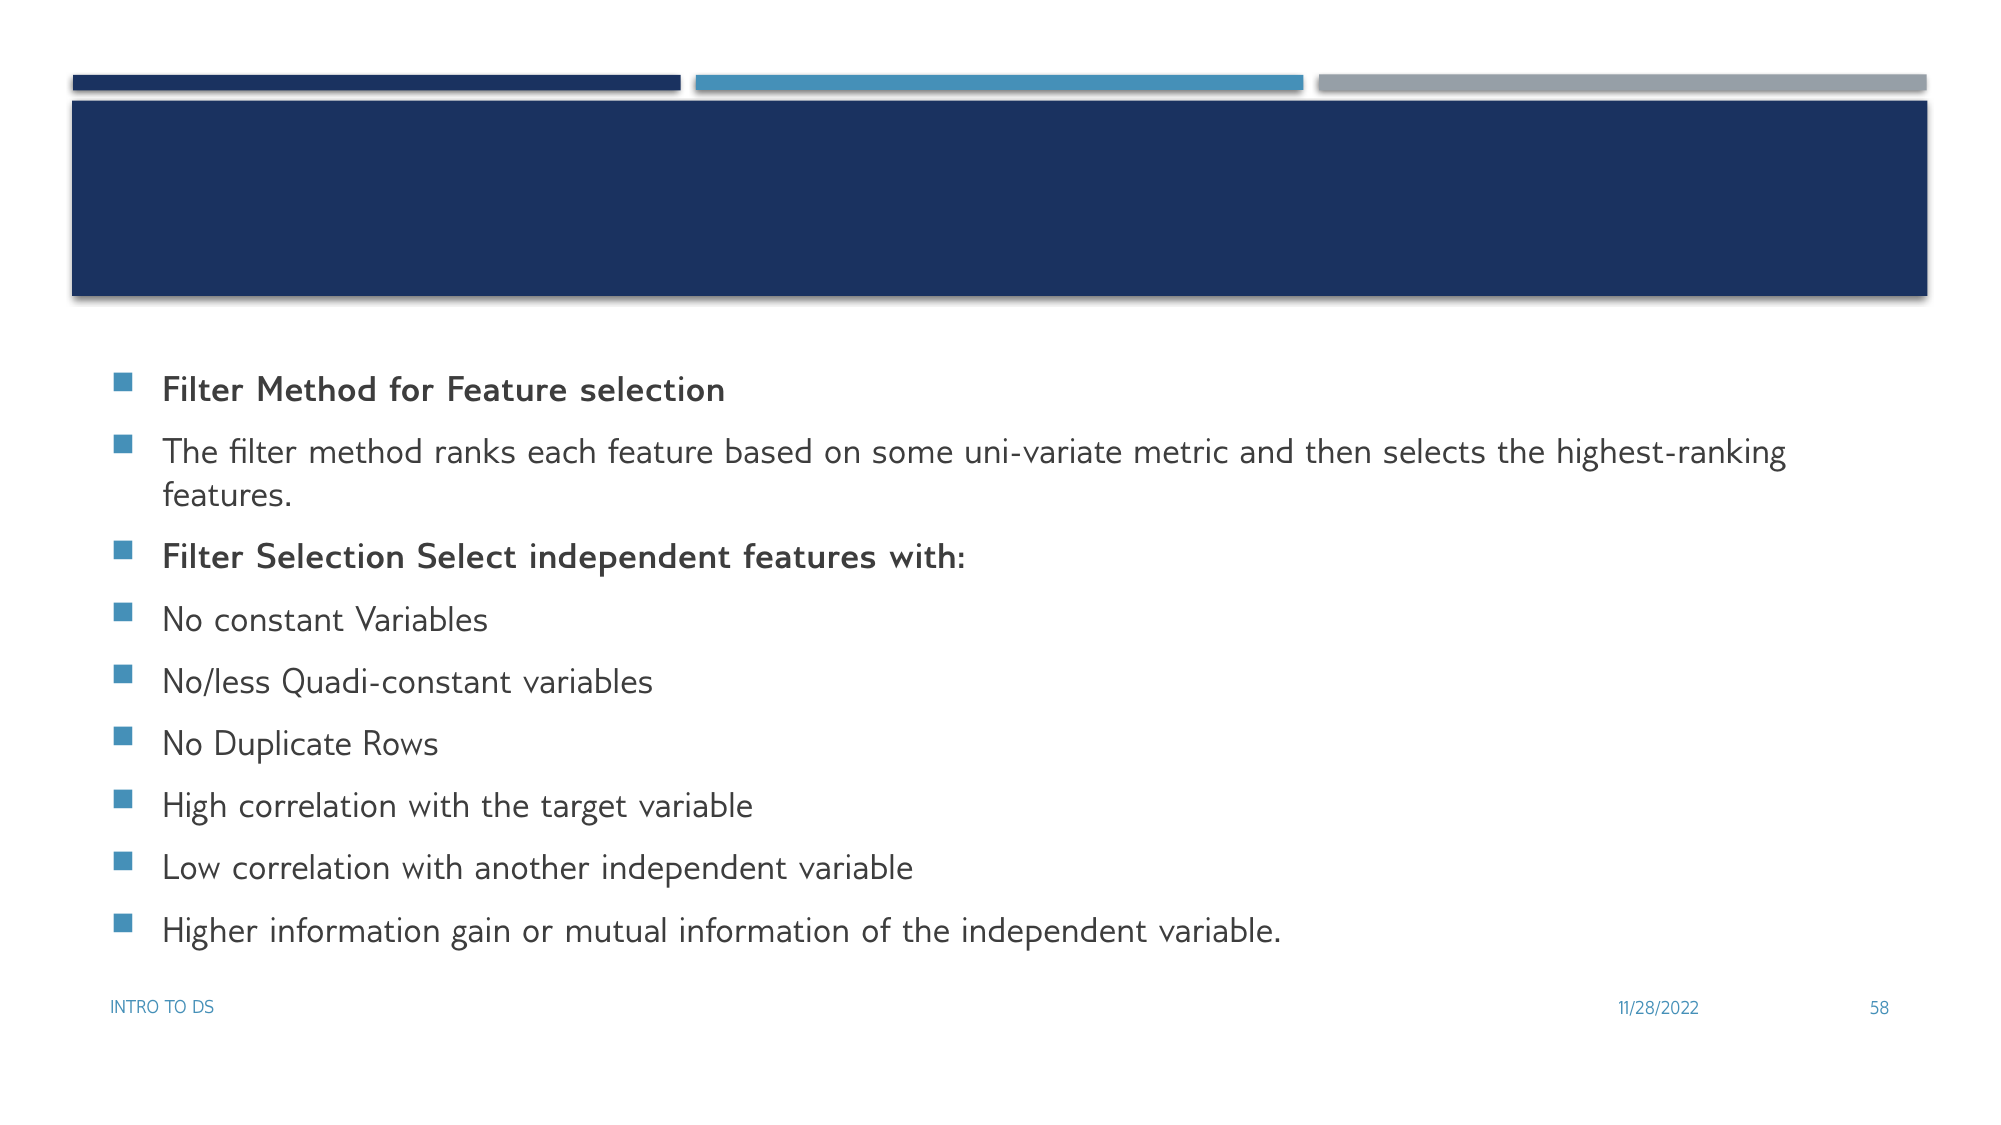

#
Filter Method for Feature selection
The filter method ranks each feature based on some uni-variate metric and then selects the highest-ranking features.
Filter Selection Select independent features with:
No constant Variables
No/less Quadi-constant variables
No Duplicate Rows
High correlation with the target variable
Low correlation with another independent variable
Higher information gain or mutual information of the independent variable.

Intro to DS
11/28/2022
58